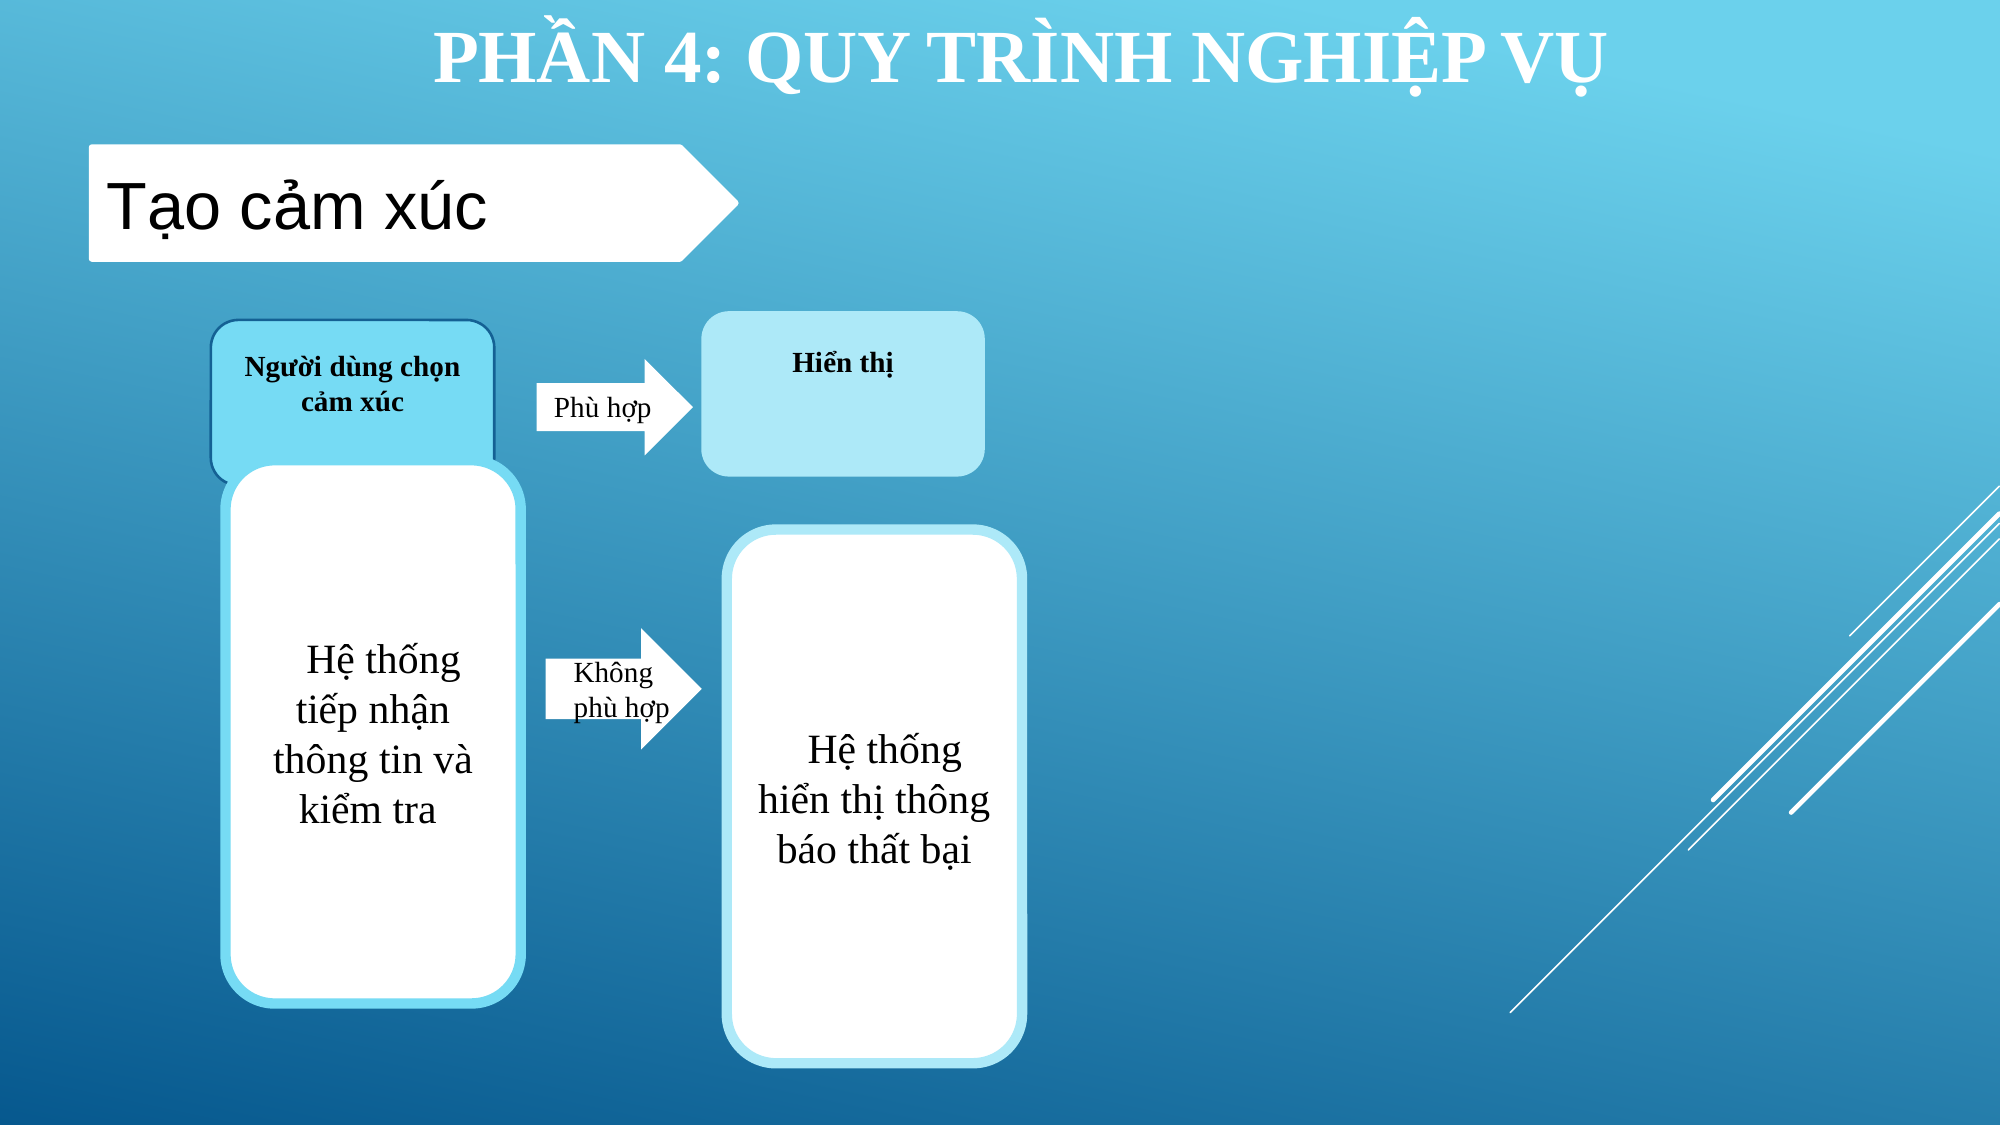

PHẦN 4: QUY TRÌNH NGHIỆP VỤ
Tạo cảm xúc

Hiển thị

Người dùng chọn cảm xúc

Phù hợp
gHệ thống tiếp nhận thông tin và kiểm tra
gHệ thống hiển thị thông báo thất bại

Không phù hợp